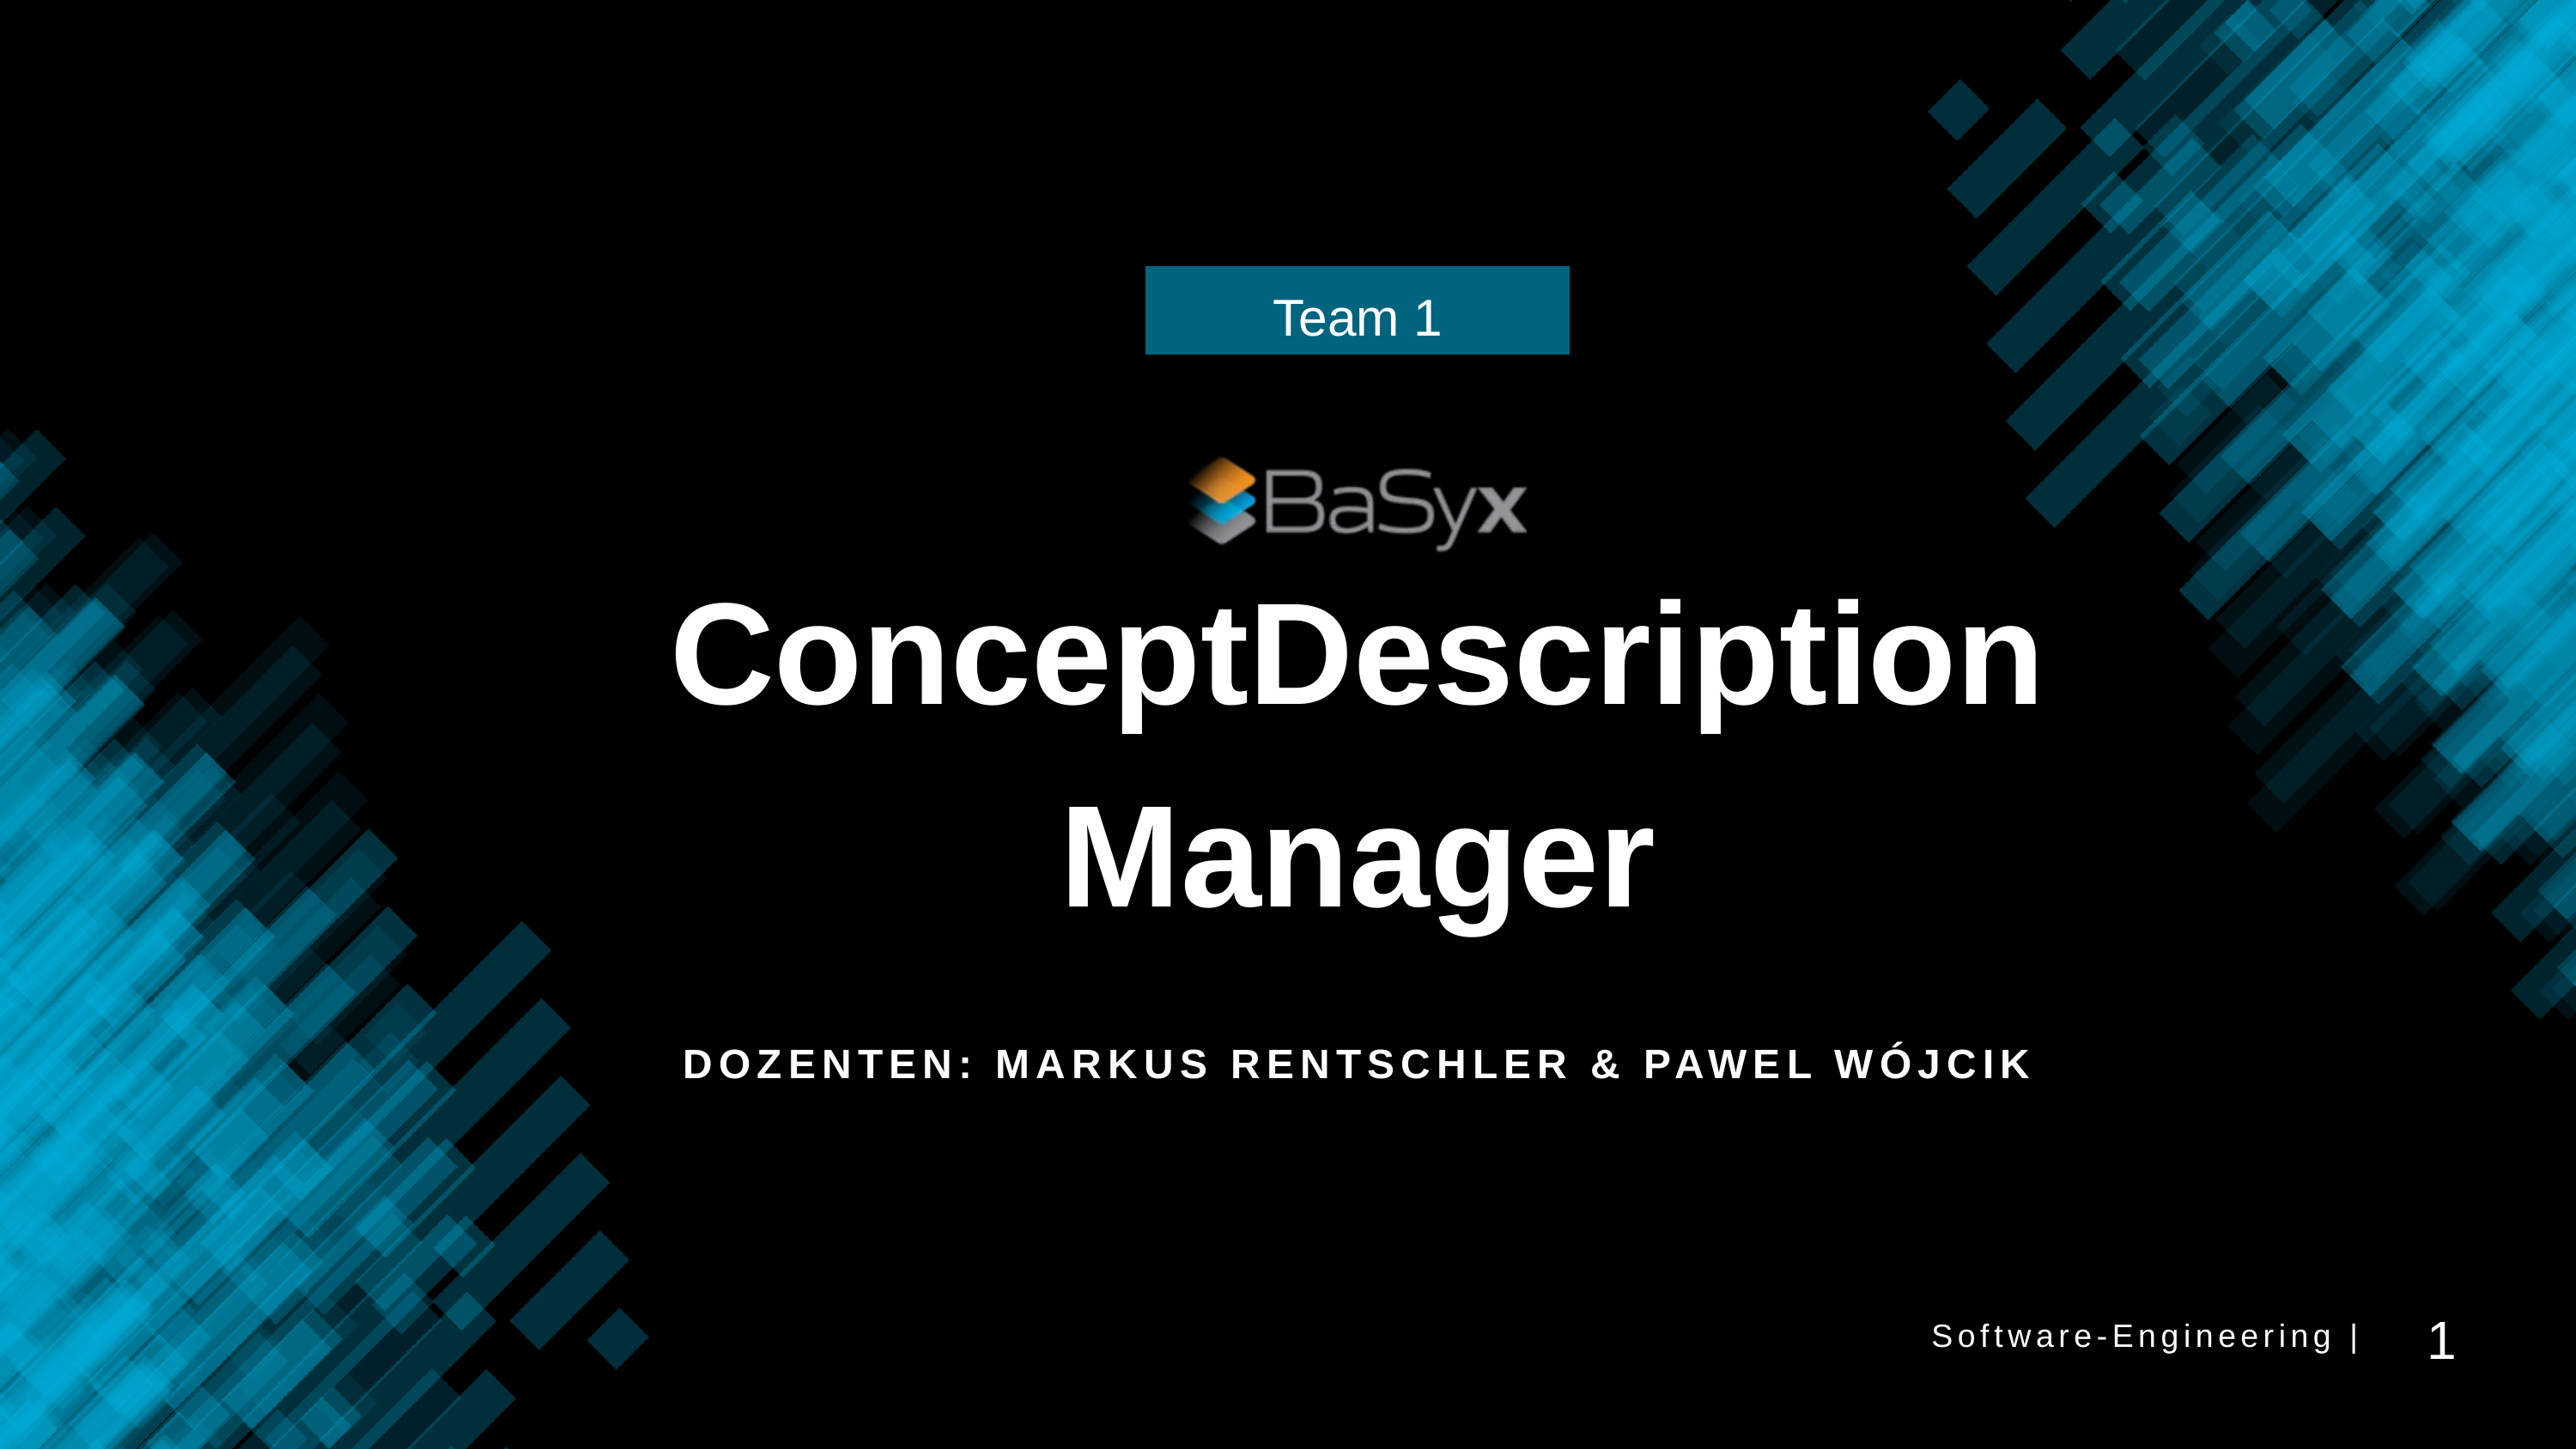

Team 1

ConceptDescription
Manager
DOZENTEN: MARKUS RENTSCHLER & PAWEL WÓJCIK
1
Software-Engineering |